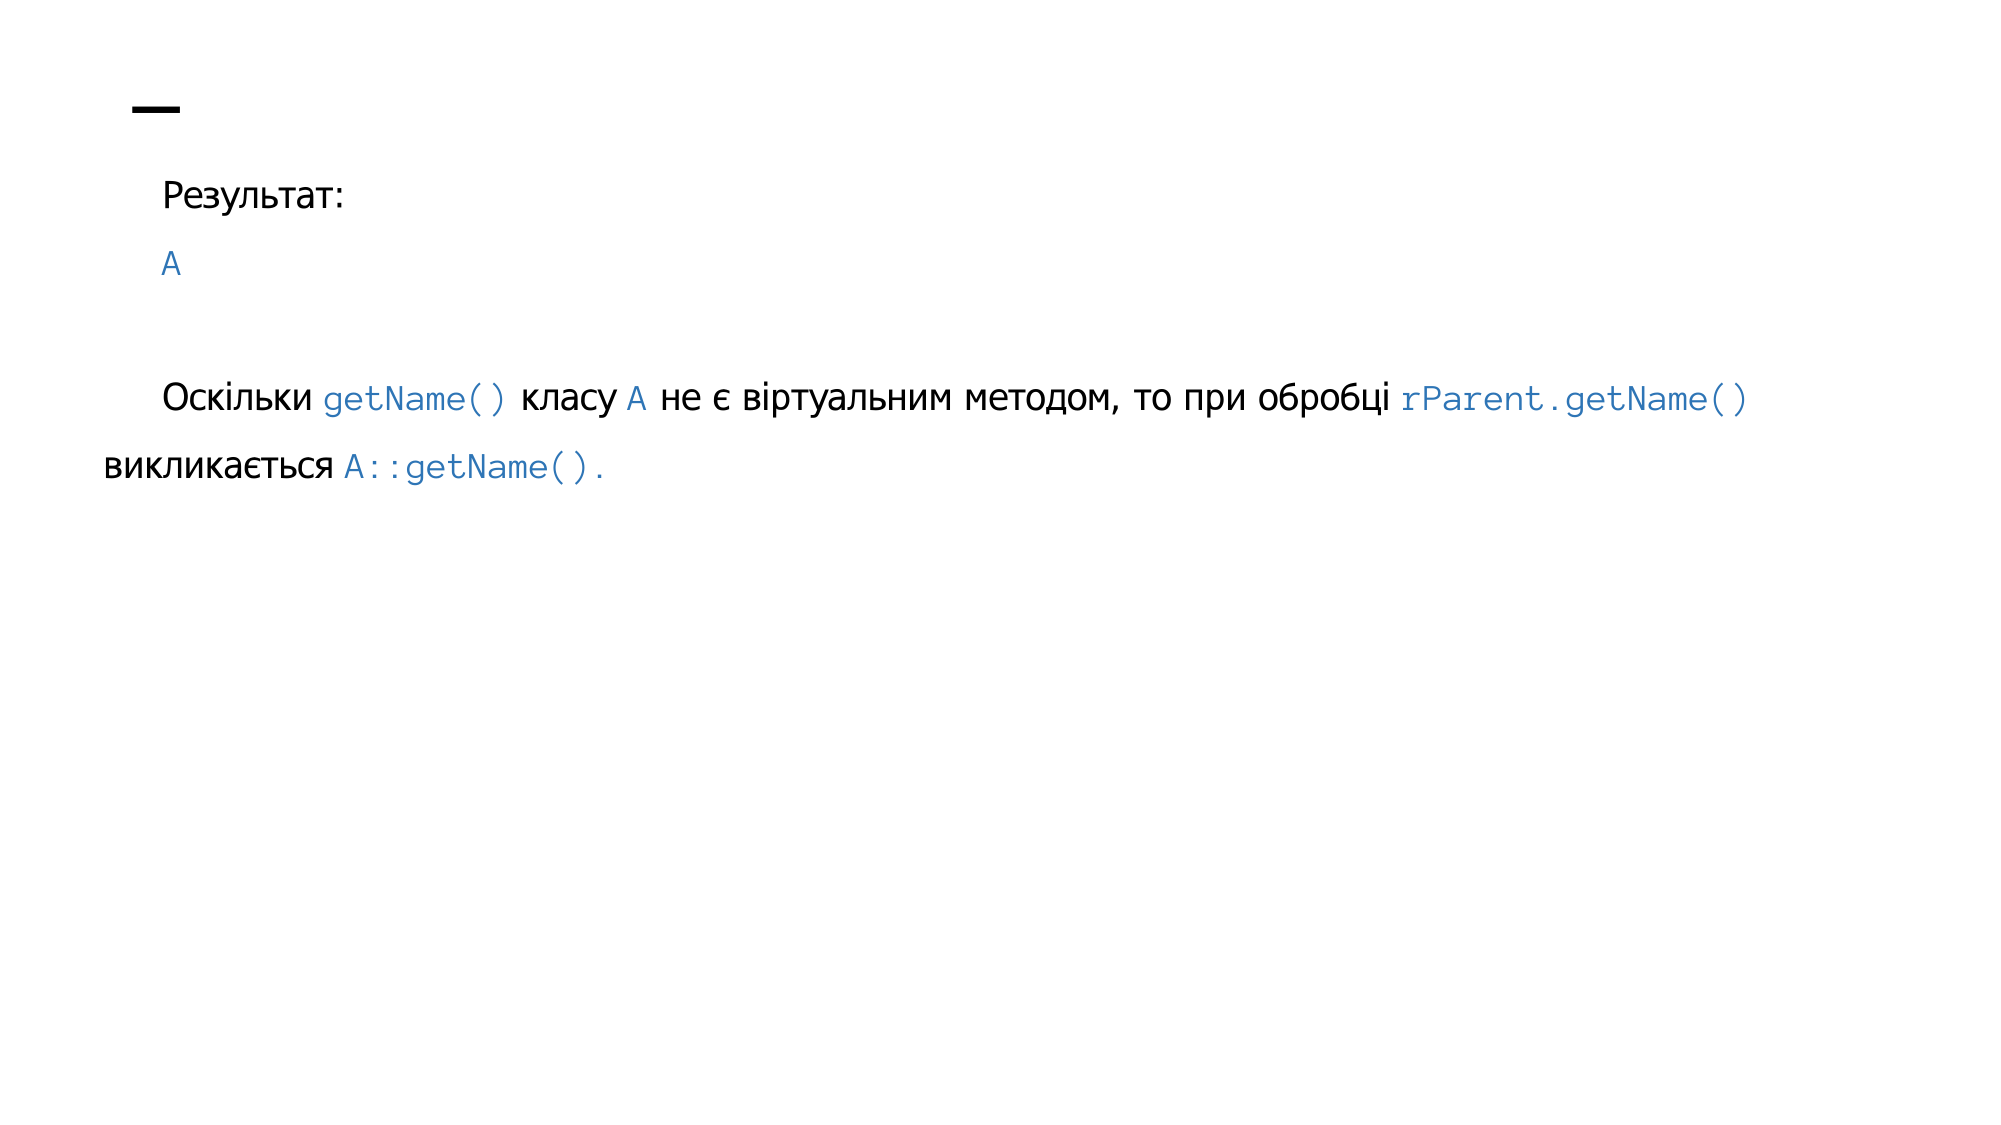

# _
Результат:
A

Оскільки getName() класу A не є віртуальним методом, то при обробці rParent.getName() викликається A::getName().